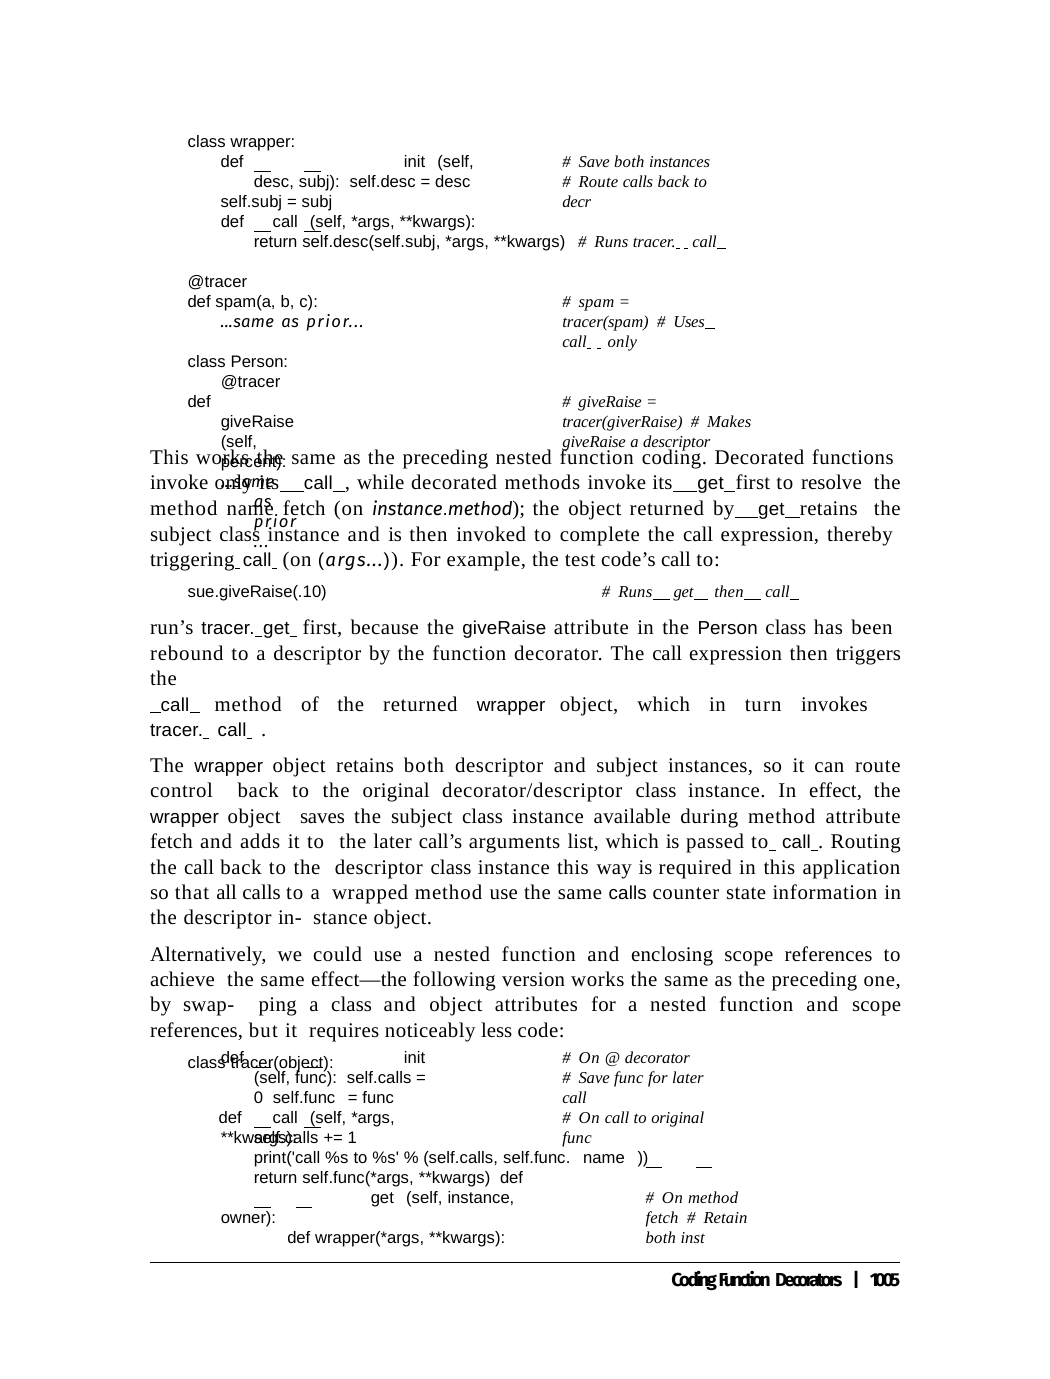

class wrapper:
def		init (self, desc, subj):  self.desc = desc
self.subj = subj
# Save both instances
# Route calls back to decr

def	call (self, *args, **kwargs):
return self.desc(self.subj, *args, **kwargs) # Runs tracer.  call

@tracer
def spam(a, b, c):
...same as prior...
# spam = tracer(spam)  # Uses  call  only
class Person:  @tracer
def giveRaise(self, percent):
...same as prior...
# giveRaise = tracer(giverRaise)  # Makes giveRaise a descriptor
This works the same as the preceding nested function coding. Decorated functions  invoke only its    call  , while decorated methods invoke its    get  first to resolve  the method name fetch (on instance.method); the object returned by   get  retains  the subject class instance and is then invoked to complete the call expression, thereby  triggering call (on (args...)). For example, the test code’s call to:
sue.giveRaise(.10)	# Runs    get  then    call
run’s tracer. get first, because the giveRaise attribute in the Person class has been  rebound to a descriptor by the function decorator. The call expression then triggers the
  call   method  of   the   returned   wrapper object,   which   in   turn  invokes
tracer. call .
The wrapper object retains both descriptor and subject instances, so it can route control  back to the original decorator/descriptor class instance. In effect, the wrapper object  saves the subject class instance available during method attribute fetch and adds it to  the later call’s arguments list, which is passed to call . Routing the call back to the  descriptor class instance this way is required in this application so that all calls to a  wrapped method use the same calls counter state information in the descriptor in-  stance object.
Alternatively, we could use a nested function and enclosing scope references to achieve  the same effect—the following version works the same as the preceding one, by swap-  ping a class and object attributes for a nested function and scope references, but it  requires noticeably less code:
class tracer(object):
def		init (self, func):  self.calls = 0  self.func = func
def	call (self, *args, **kwargs):
# On @ decorator
# Save func for later call

# On call to original func
self.calls += 1
print('call %s to %s' % (self.calls, self.func. name ))

return self.func(*args, **kwargs)  def	get (self, instance, owner):
def wrapper(*args, **kwargs):

# On method fetch  # Retain both inst

Coding Function Decorators  |  1005